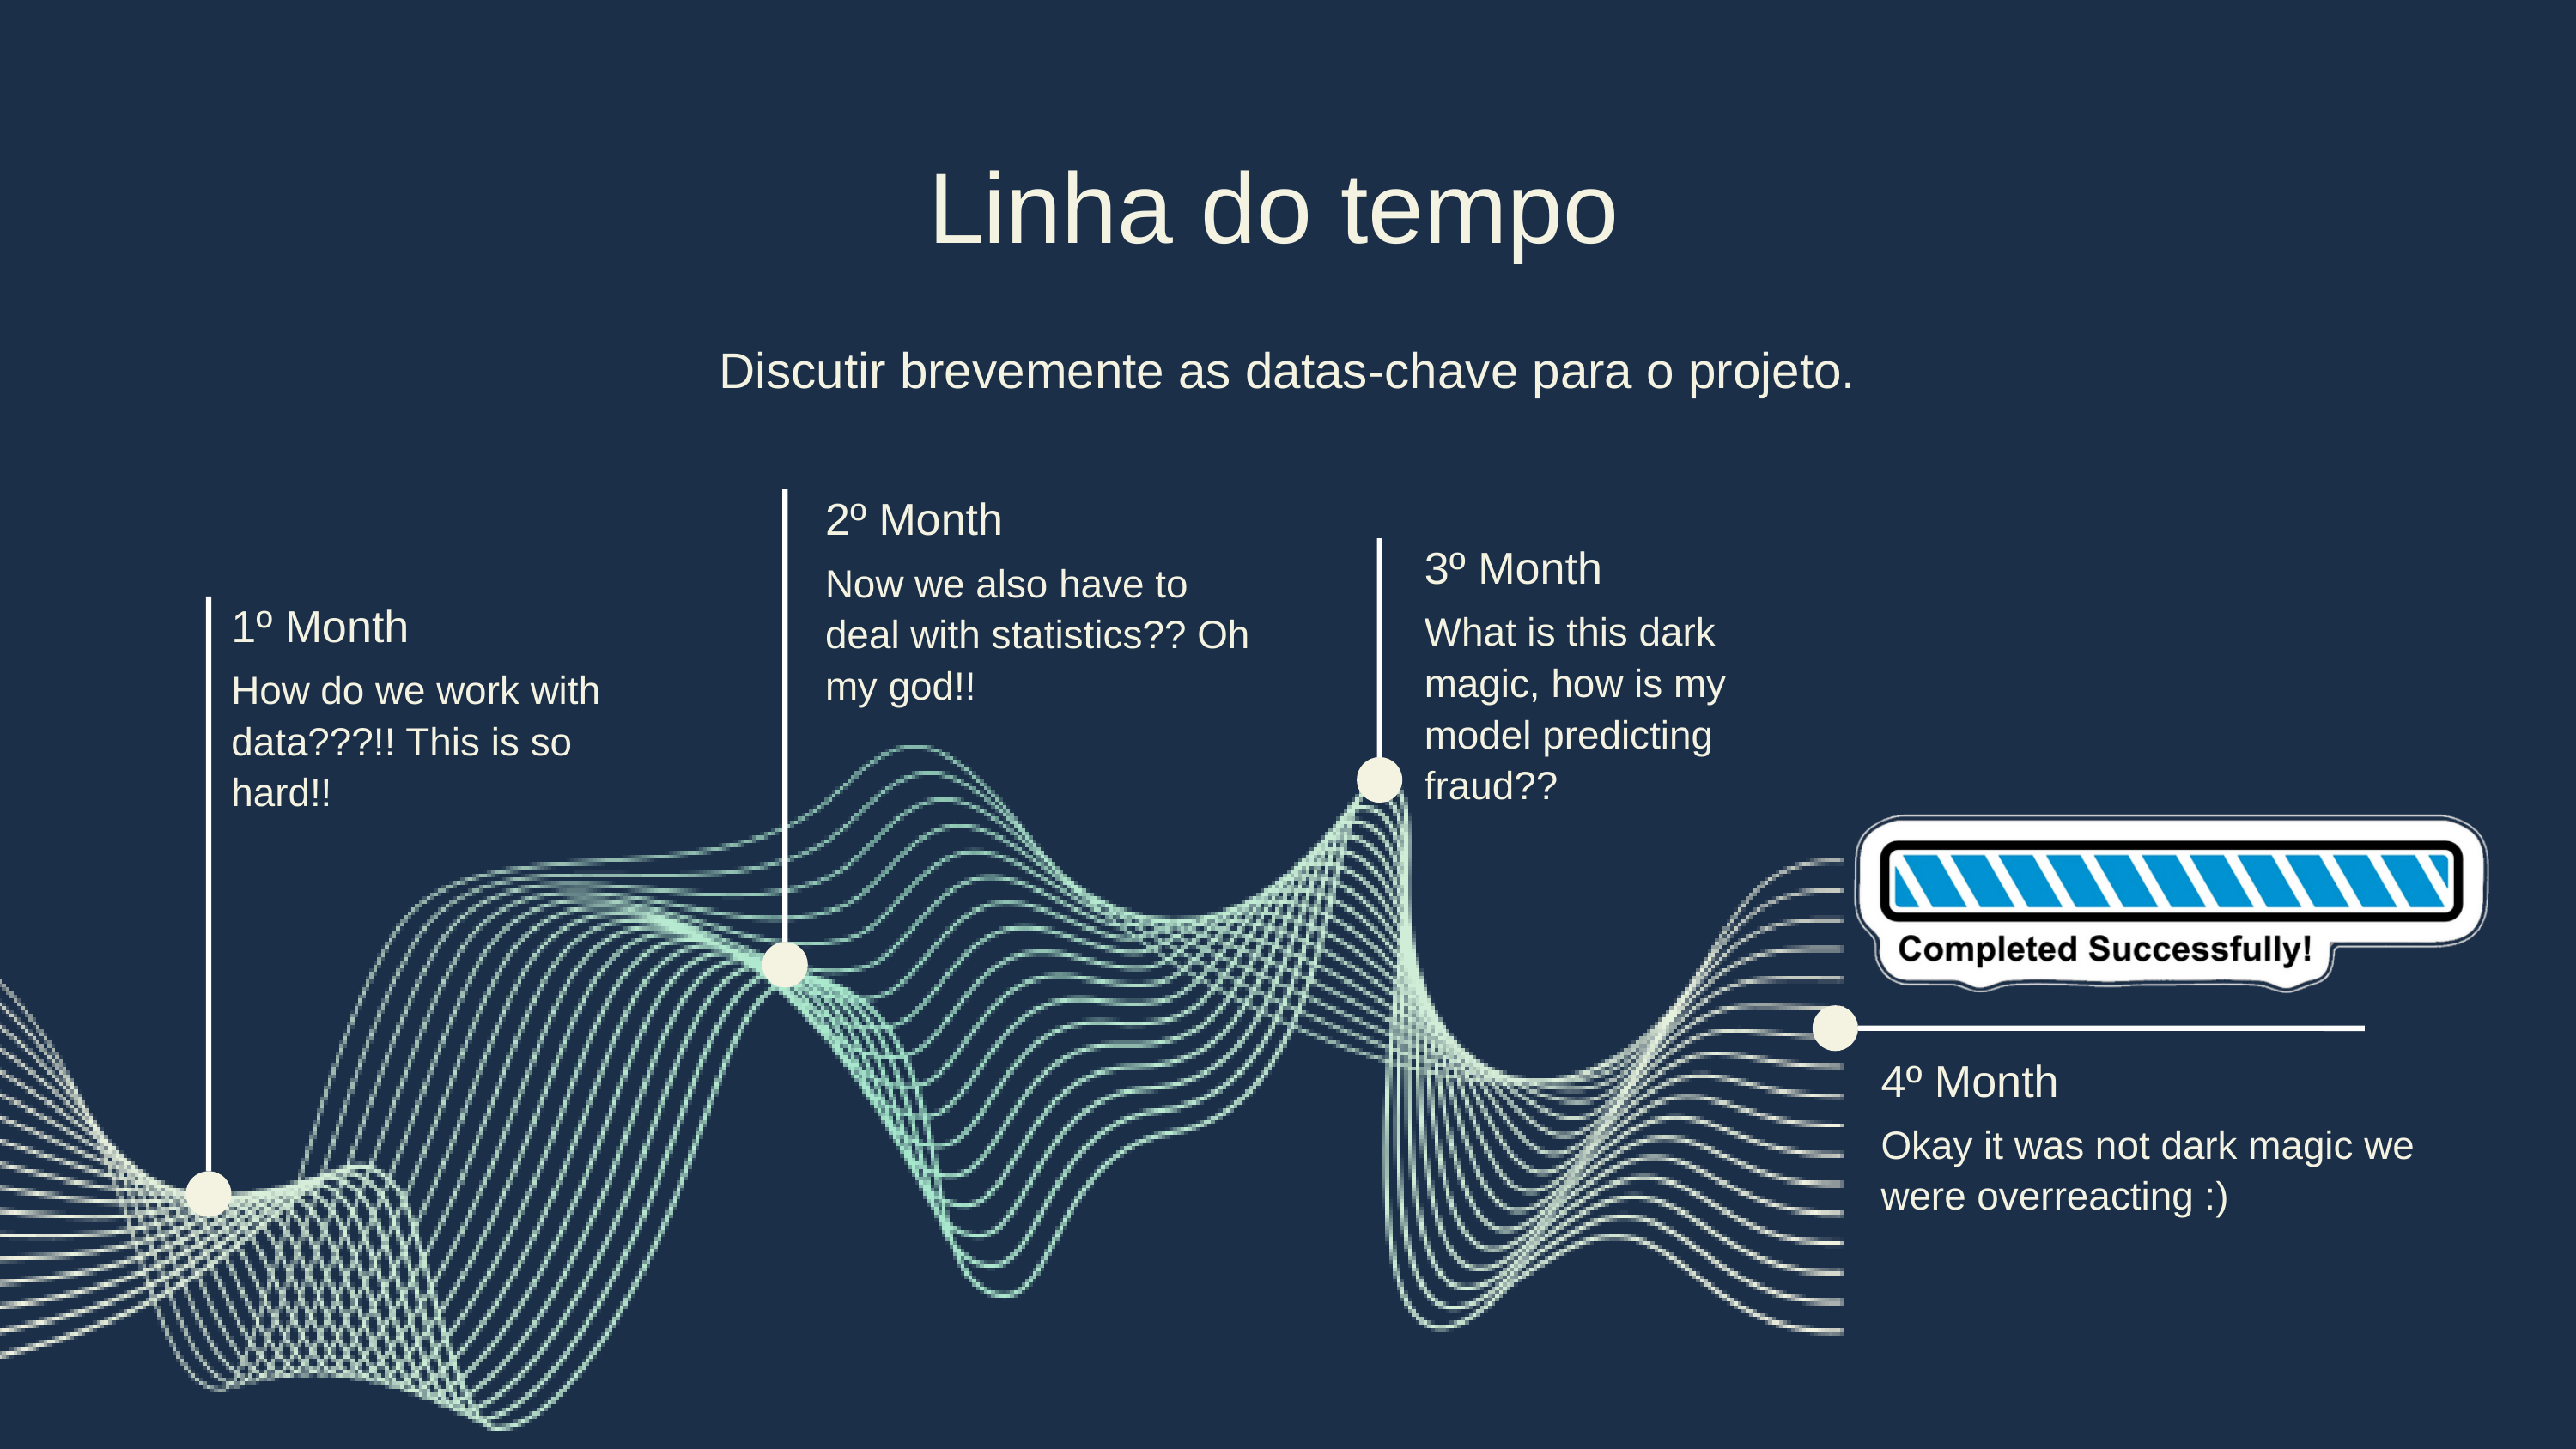

Linha do tempo
Discutir brevemente as datas-chave para o projeto.

2º Month
Now we also have to deal with statistics?? Oh my god!!

3º Month
What is this dark magic, how is my model predicting fraud??

1º Month
How do we work with data???!! This is so hard!!

4º Month
Okay it was not dark magic we were overreacting :)